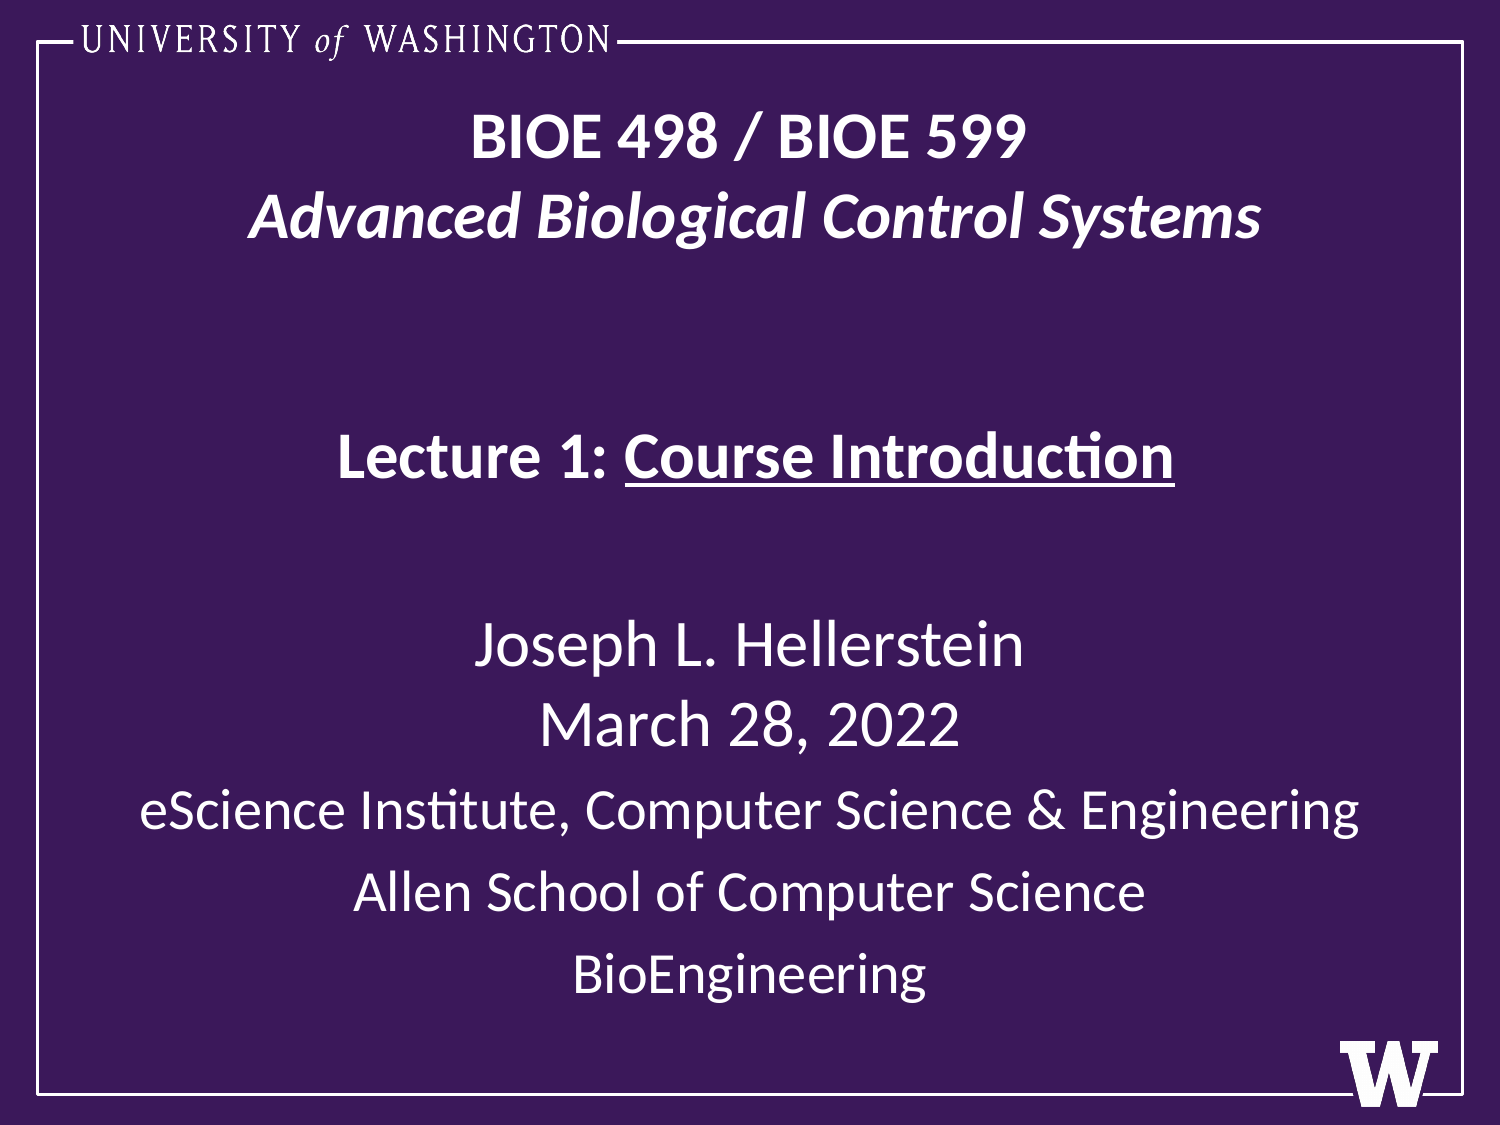

# BIOE 498 / BIOE 599 Advanced Biological Control Systems Lecture 1: Course Introduction
Joseph L. Hellerstein
March 28, 2022
eScience Institute, Computer Science & Engineering
Allen School of Computer Science
BioEngineering